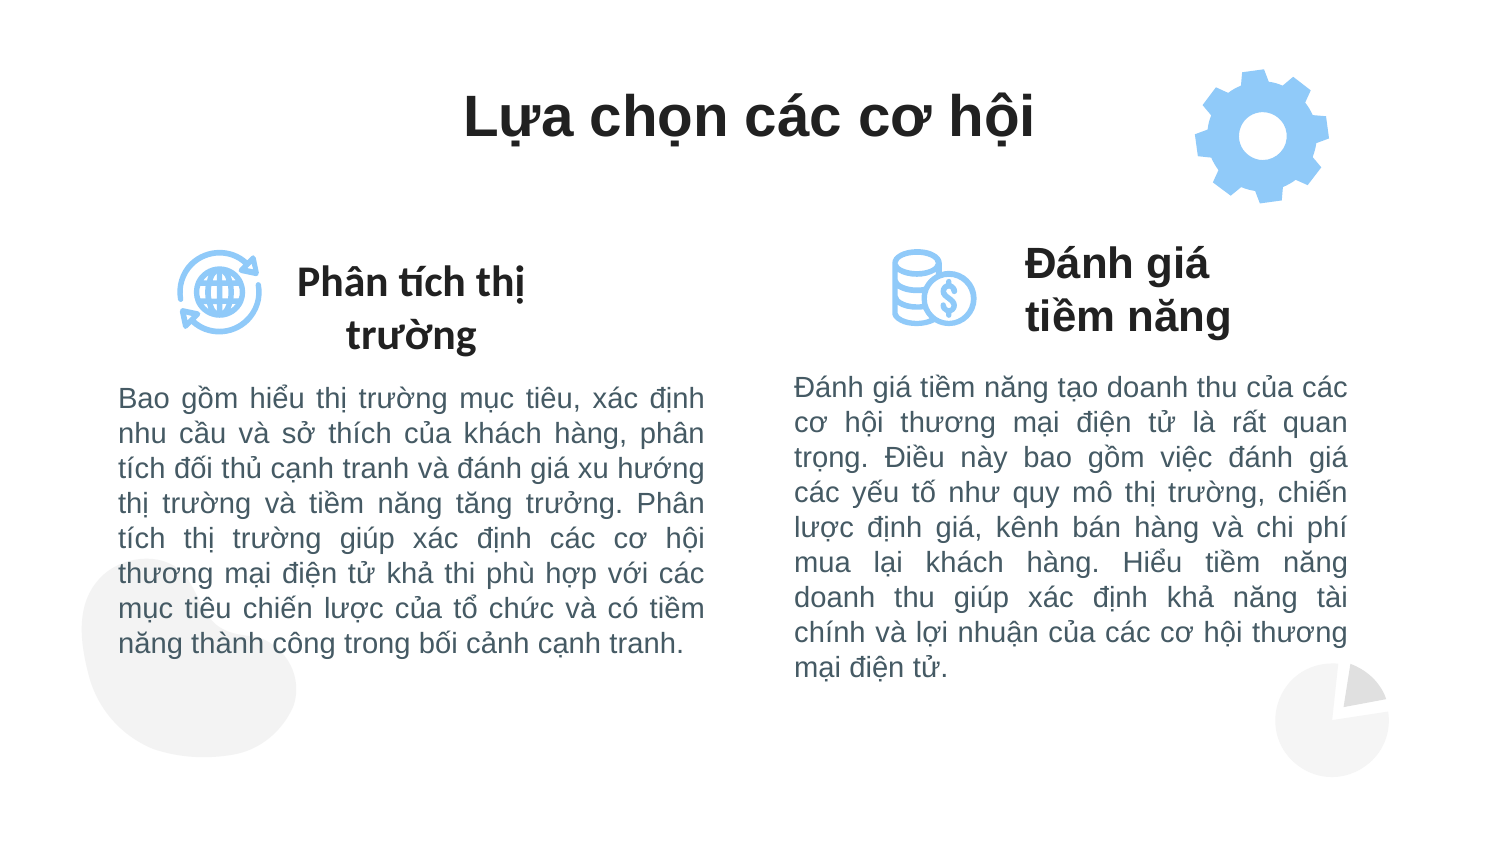

# Lựa chọn các cơ hội

Đánh giá tiềm năng
Phân tích thị trường
Bao gồm hiểu thị trường mục tiêu, xác định nhu cầu và sở thích của khách hàng, phân tích đối thủ cạnh tranh và đánh giá xu hướng thị trường và tiềm năng tăng trưởng. Phân tích thị trường giúp xác định các cơ hội thương mại điện tử khả thi phù hợp với các mục tiêu chiến lược của tổ chức và có tiềm năng thành công trong bối cảnh cạnh tranh.
Đánh giá tiềm năng tạo doanh thu của các cơ hội thương mại điện tử là rất quan trọng. Điều này bao gồm việc đánh giá các yếu tố như quy mô thị trường, chiến lược định giá, kênh bán hàng và chi phí mua lại khách hàng. Hiểu tiềm năng doanh thu giúp xác định khả năng tài chính và lợi nhuận của các cơ hội thương mại điện tử.